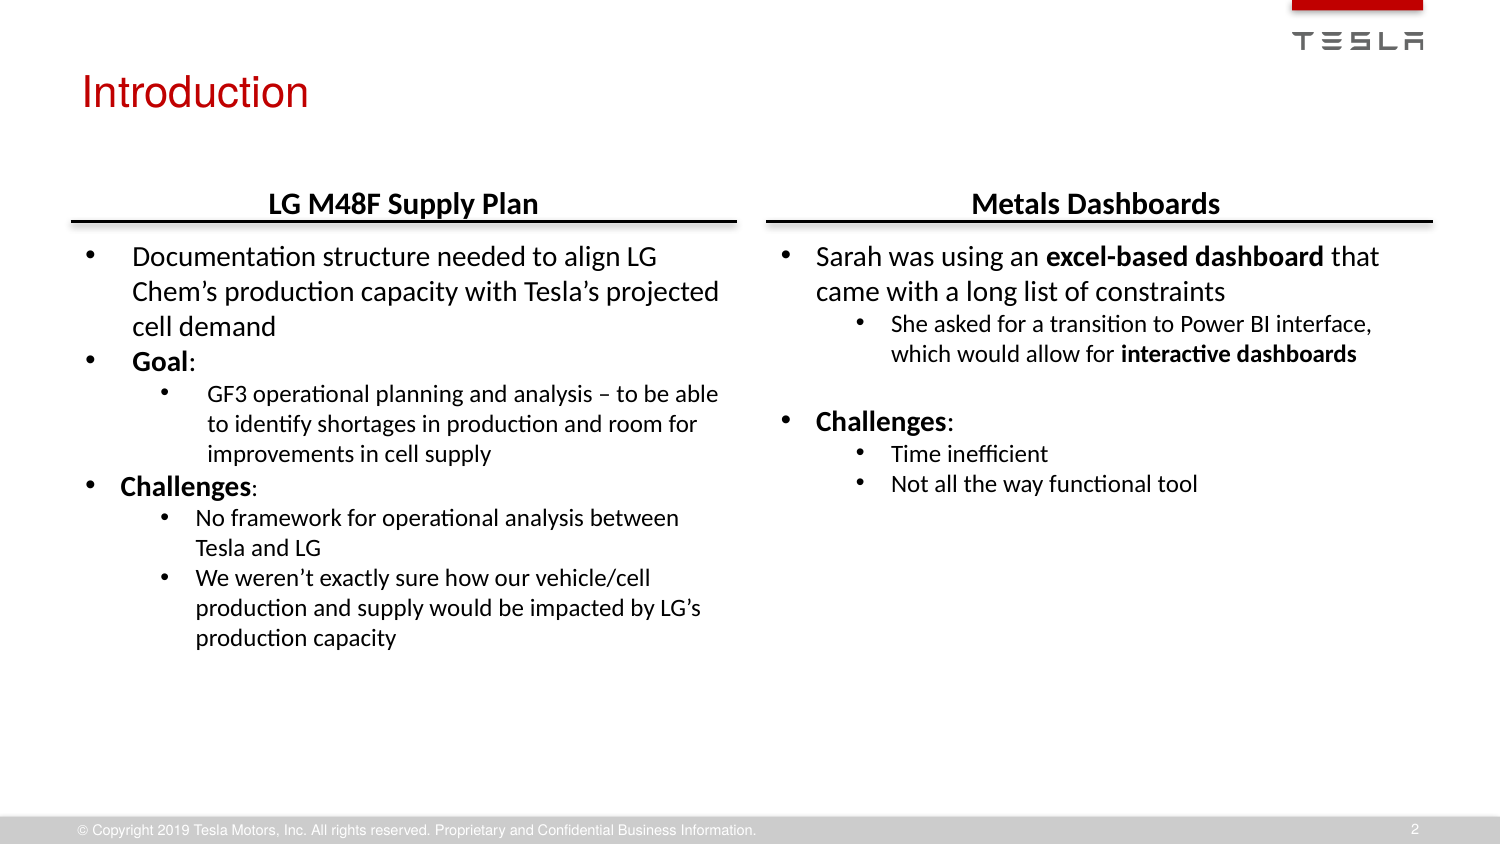

Introduction
LG M48F Supply Plan
Metals Dashboards
Documentation structure needed to align LG Chem’s production capacity with Tesla’s projected cell demand
Goal:
GF3 operational planning and analysis – to be able to identify shortages in production and room for improvements in cell supply
Challenges:
No framework for operational analysis between Tesla and LG
We weren’t exactly sure how our vehicle/cell production and supply would be impacted by LG’s production capacity

Sarah was using an excel-based dashboard that came with a long list of constraints
She asked for a transition to Power BI interface, which would allow for interactive dashboards

Challenges:
Time inefficient
Not all the way functional tool

2